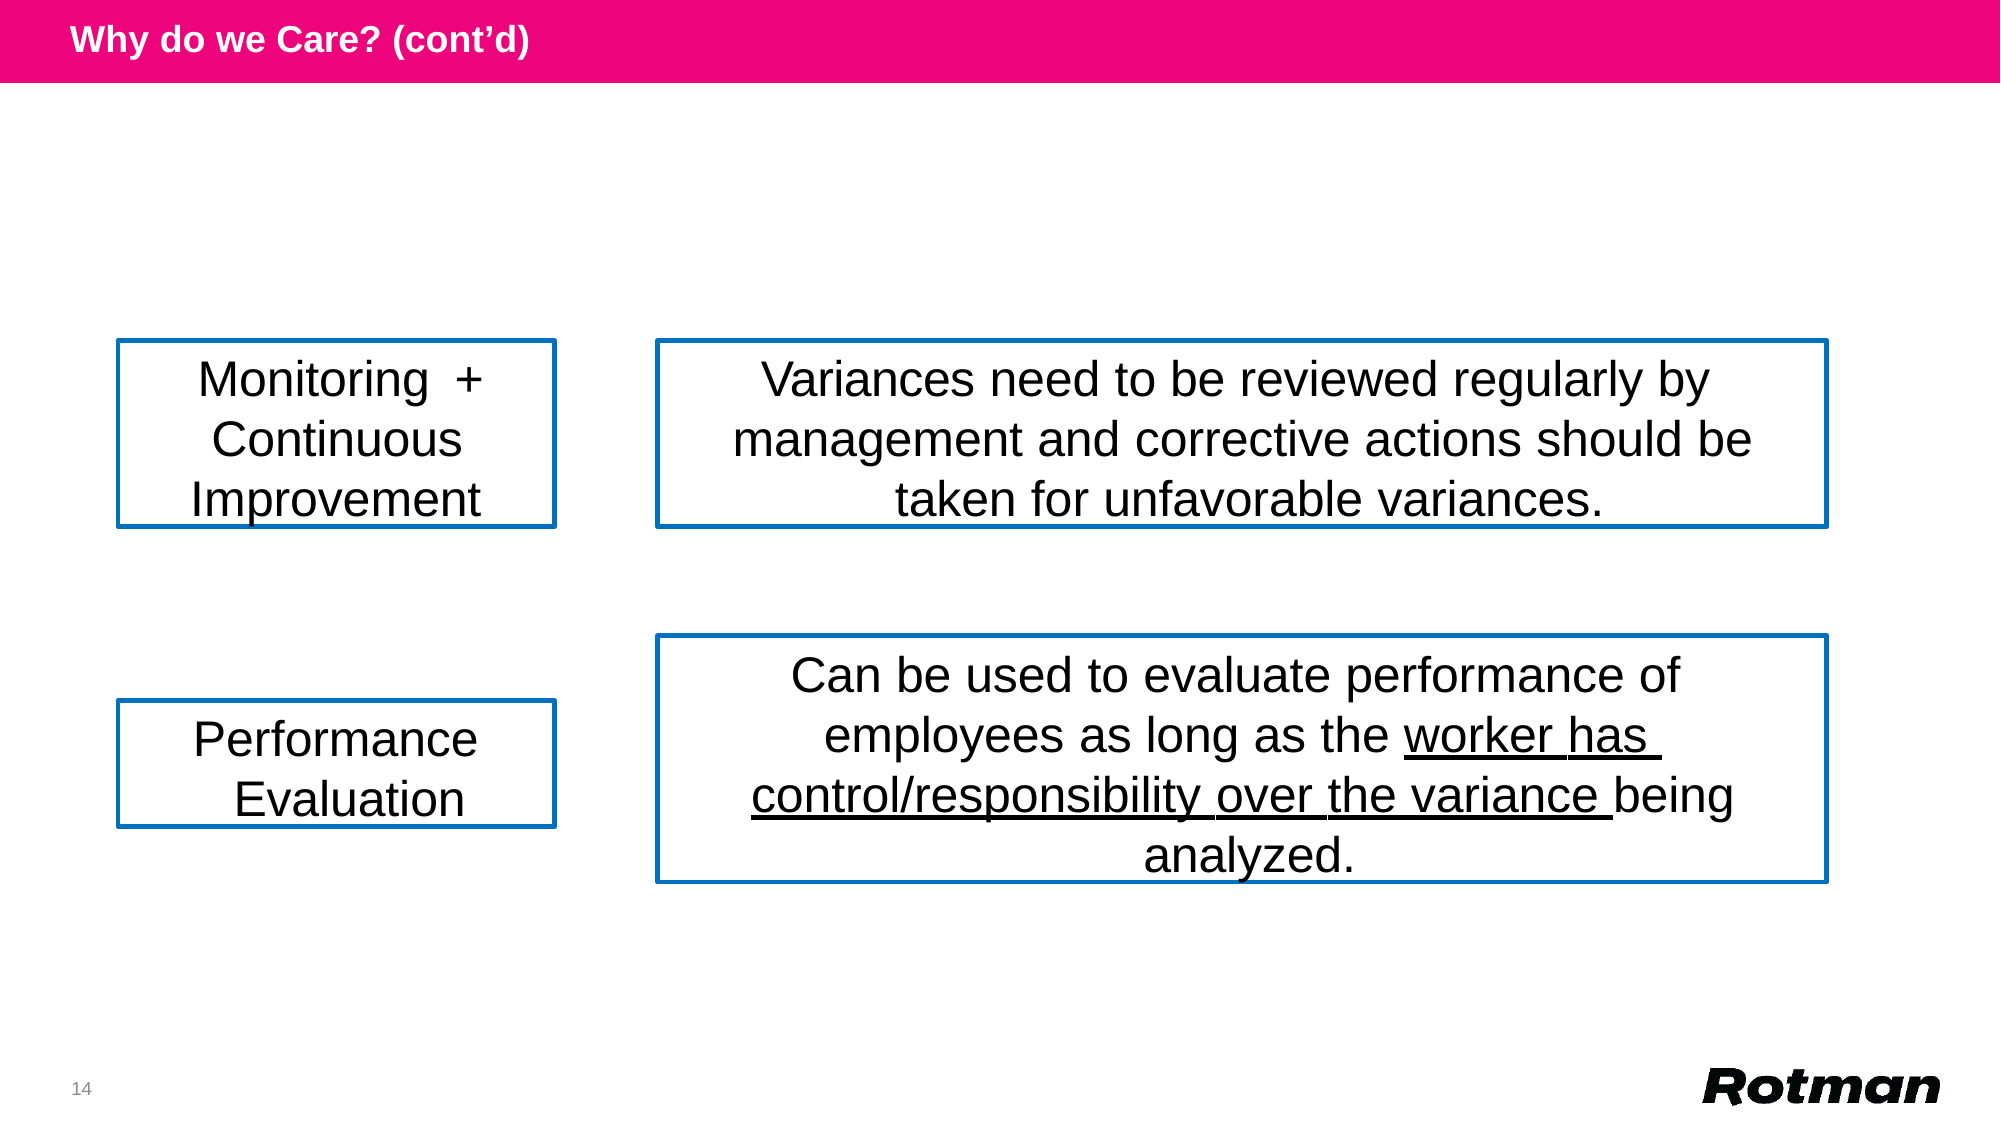

Why do we Care? (cont’d)
Monitoring +  Continuous  Improvement
Variances need to be reviewed regularly by  management and corrective actions should be  taken for unfavorable variances.
Can be used to evaluate performance of  employees as long as the worker has  control/responsibility over the variance being  analyzed.
Performance  Evaluation
14